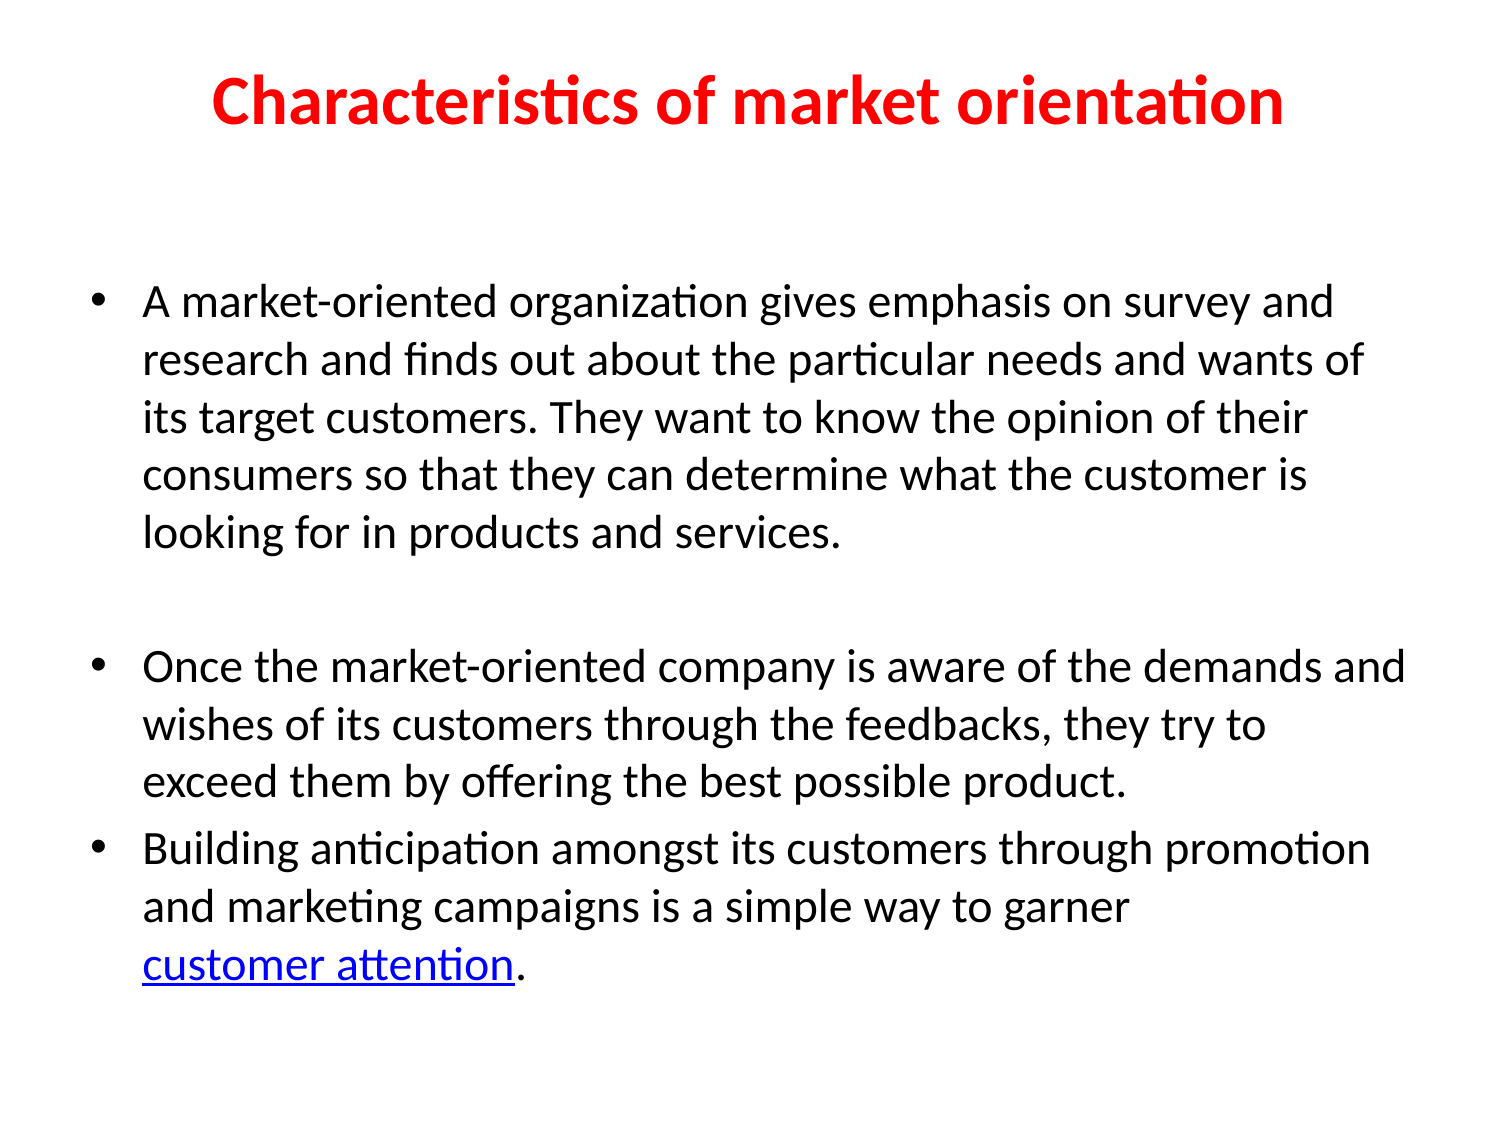

# Characteristics of market orientation
A market-oriented organization gives emphasis on survey and research and finds out about the particular needs and wants of its target customers. They want to know the opinion of their consumers so that they can determine what the customer is looking for in products and services.

Once the market-oriented company is aware of the demands and wishes of its customers through the feedbacks, they try to exceed them by offering the best possible product.
Building anticipation amongst its customers through promotion and marketing campaigns is a simple way to garner customer attention.